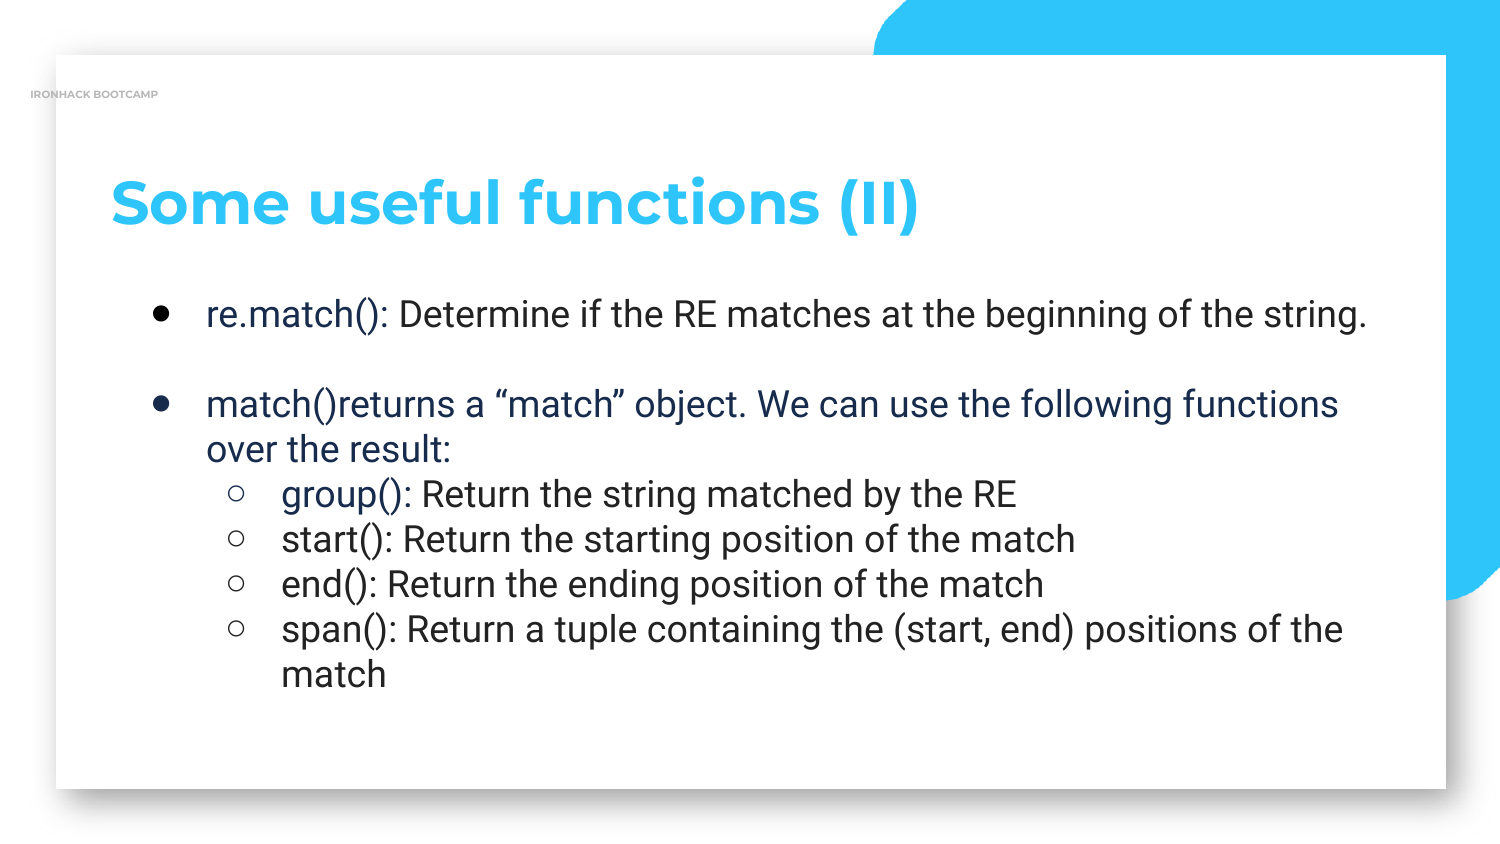

IRONHACK BOOTCAMP
Some useful functions (II)
re.match(): Determine if the RE matches at the beginning of the string.

match()returns a “match” object. We can use the following functions over the result:
group(): Return the string matched by the RE
start(): Return the starting position of the match
end(): Return the ending position of the match
span(): Return a tuple containing the (start, end) positions of the match